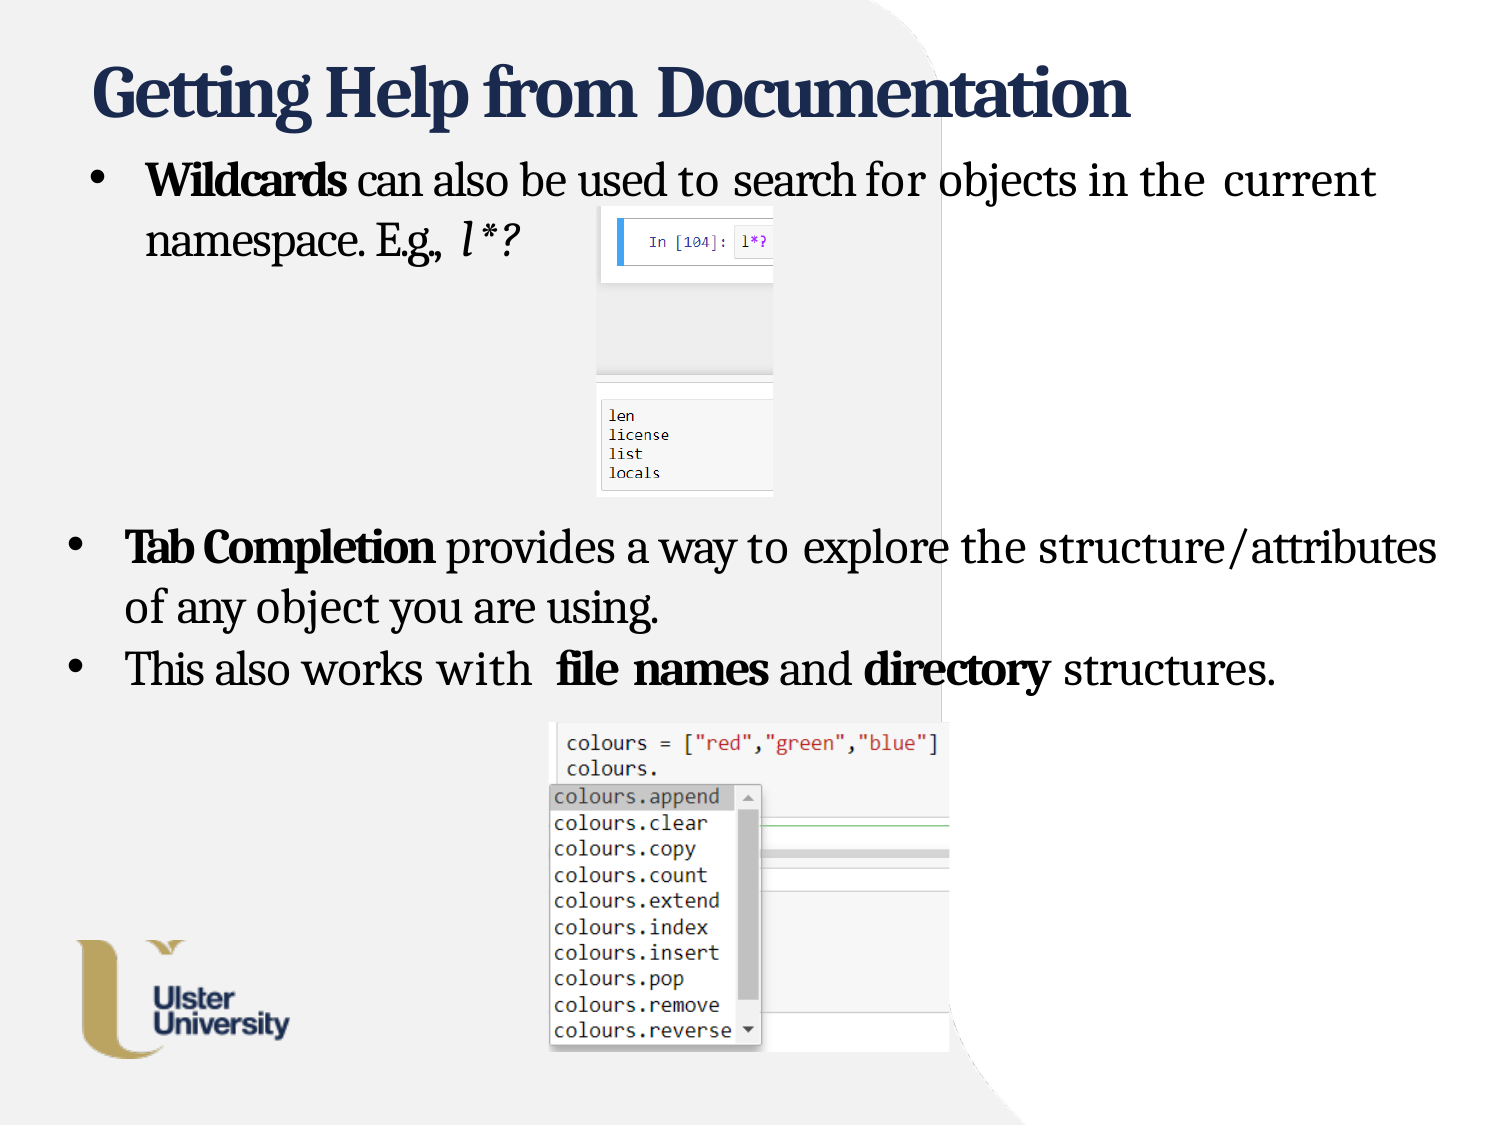

# Getting Help from Documentation
Wildcards can also be used to search for objects in the       current  namespace. E.g.,  l*?

Tab Completion provides a way to explore the structure/attributes of any object you are using.
This also works with  file  names and directory structures.